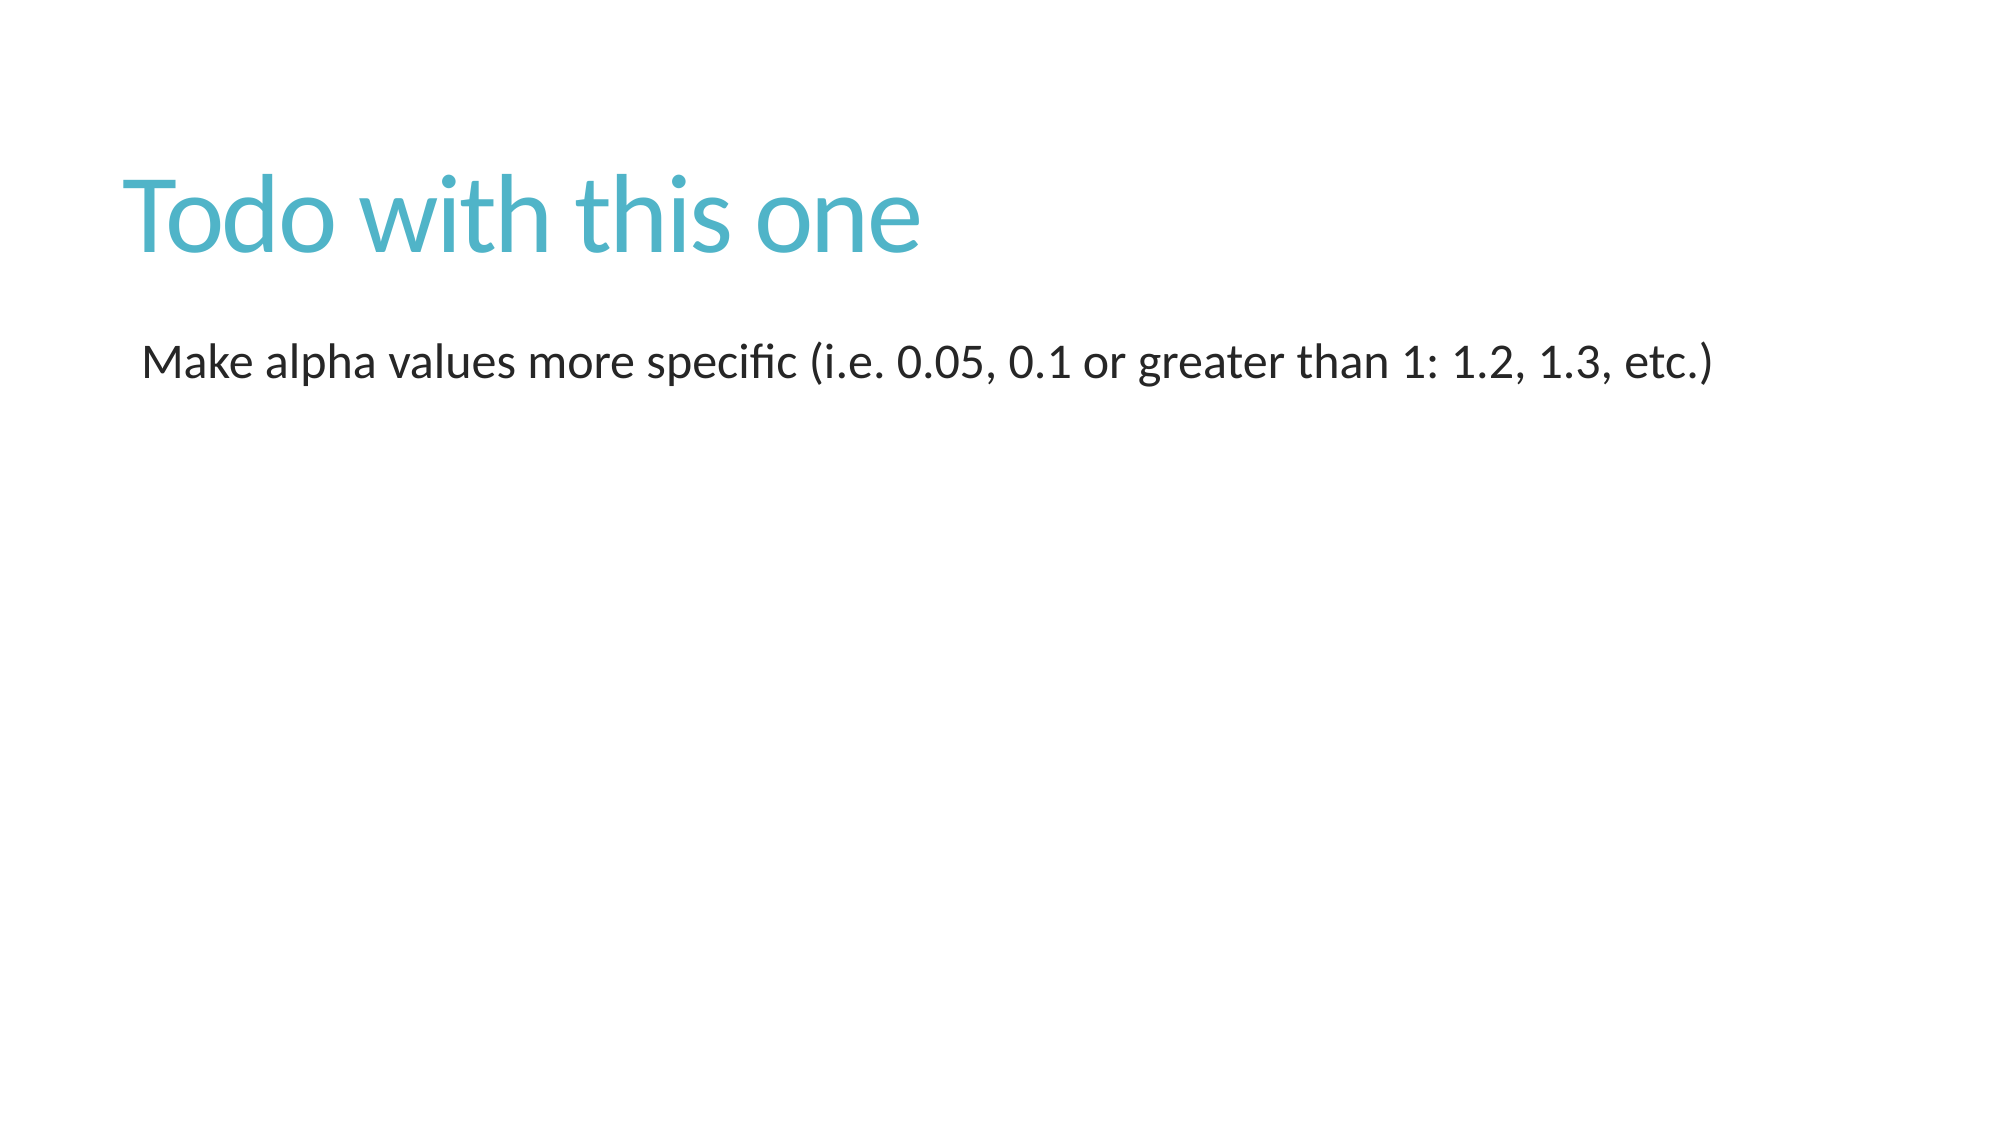

# Todo with this one
Make alpha values more specific (i.e. 0.05, 0.1 or greater than 1: 1.2, 1.3, etc.)